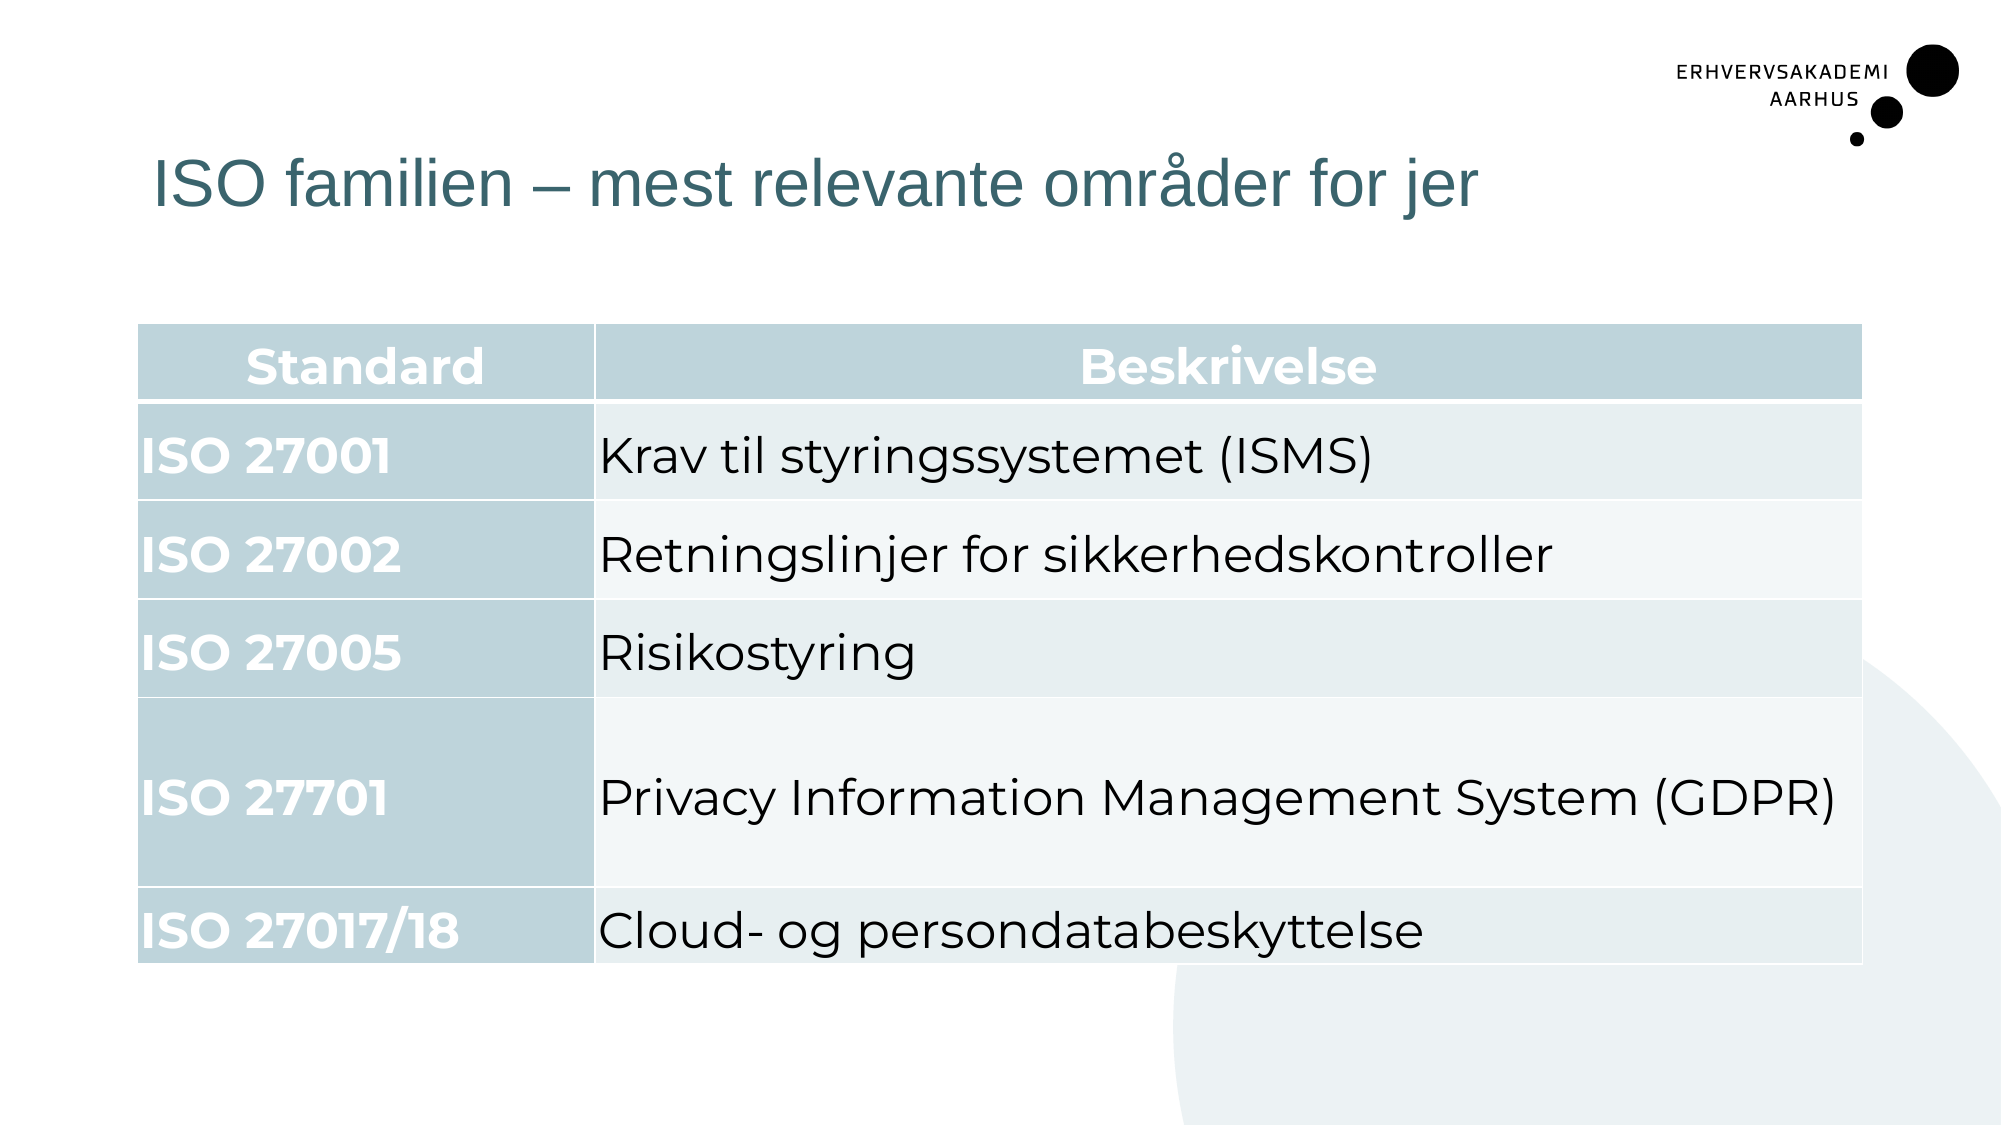

# ISO familien – mest relevante områder for jer
| Standard | Beskrivelse |
| --- | --- |
| ISO 27001 | Krav til styringssystemet (ISMS) |
| ISO 27002 | Retningslinjer for sikkerhedskontroller |
| ISO 27005 | Risikostyring |
| ISO 27701 | Privacy Information Management System (GDPR) |
| ISO 27017/18 | Cloud- og persondatabeskyttelse |